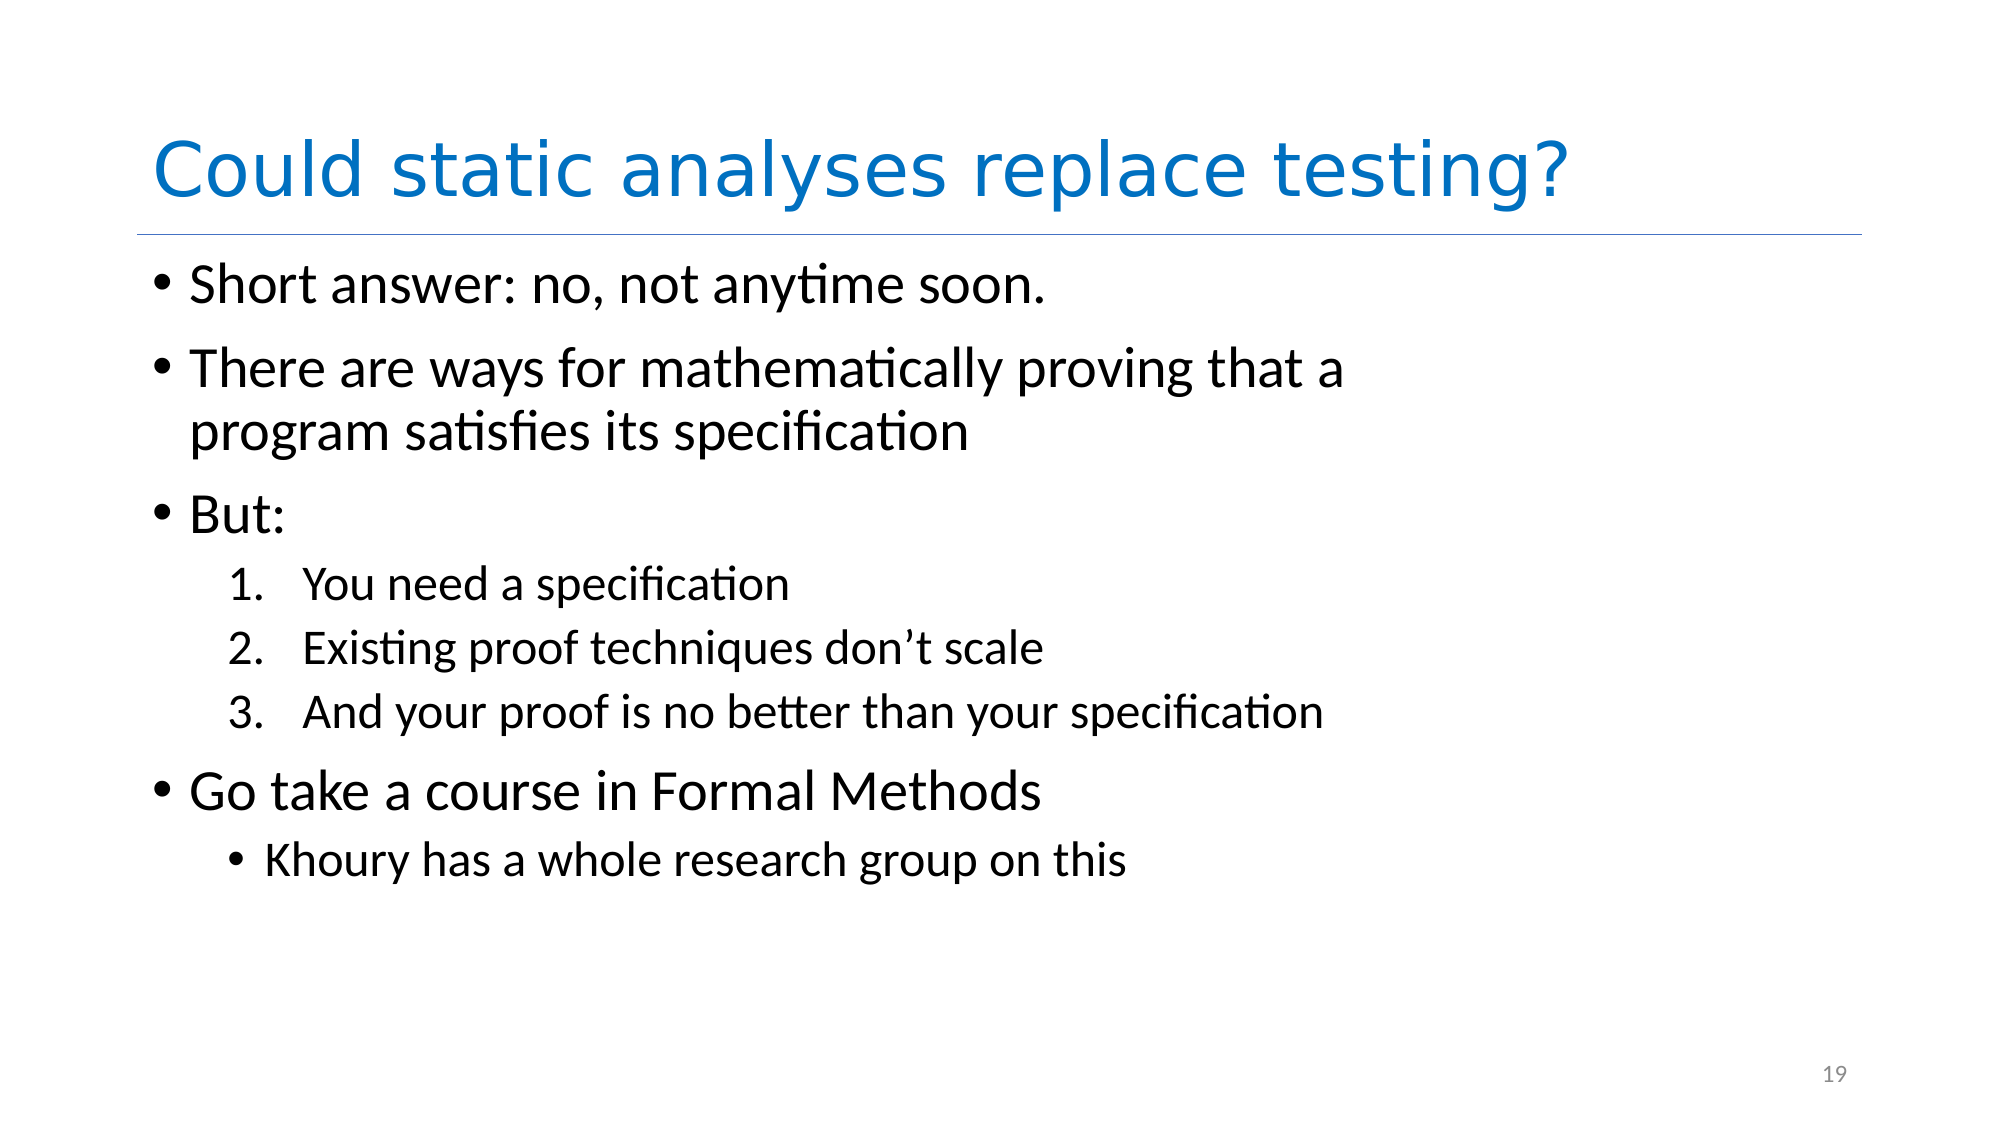

# Could static analyses replace testing?
Short answer: no, not anytime soon.
There are ways for mathematically proving that a program satisfies its specification
But:
You need a specification
Existing proof techniques don’t scale
And your proof is no better than your specification
Go take a course in Formal Methods
Khoury has a whole research group on this
19